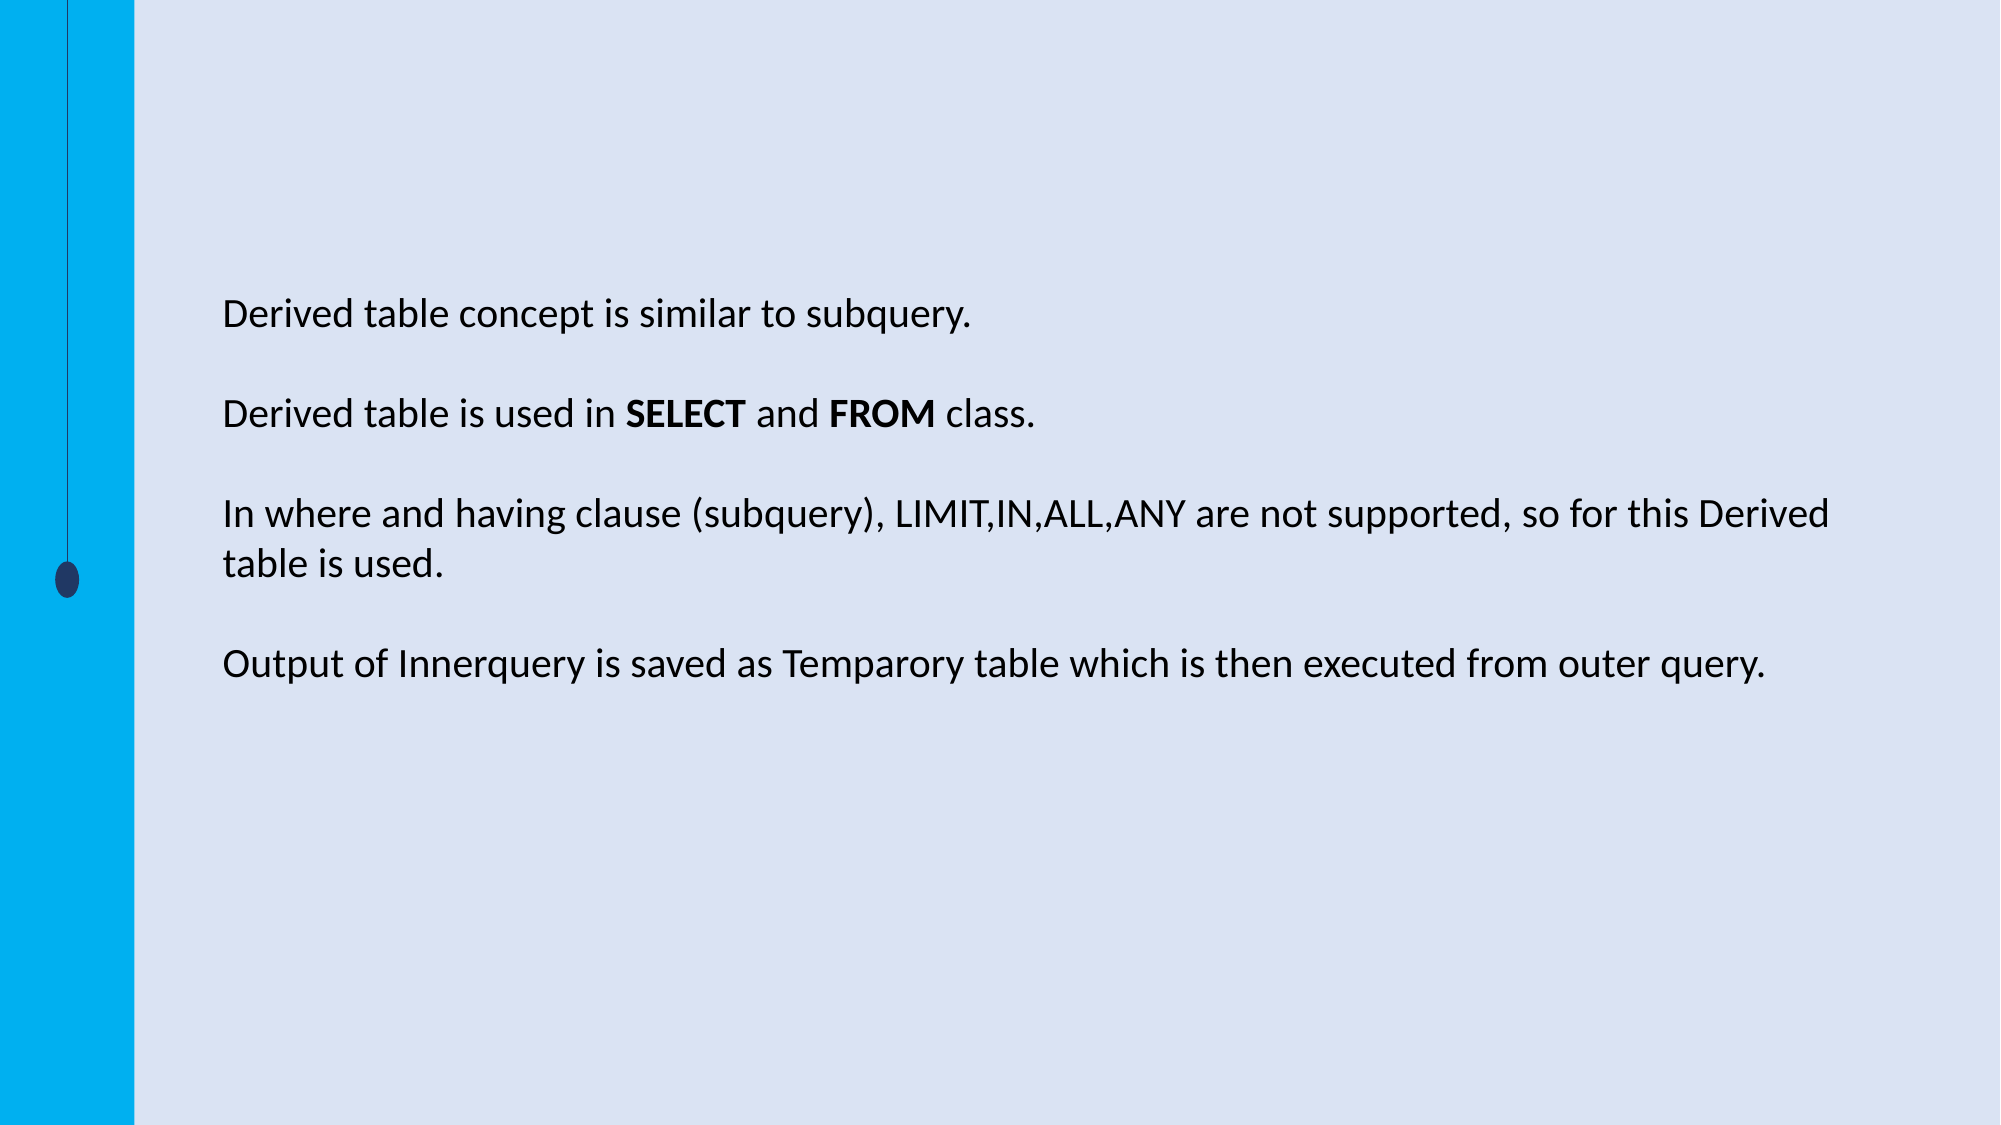

Derived table concept is similar to subquery.

Derived table is used in SELECT and FROM class.

In where and having clause (subquery), LIMIT,IN,ALL,ANY are not supported, so for this Derived table is used.

Output of Innerquery is saved as Temparory table which is then executed from outer query.